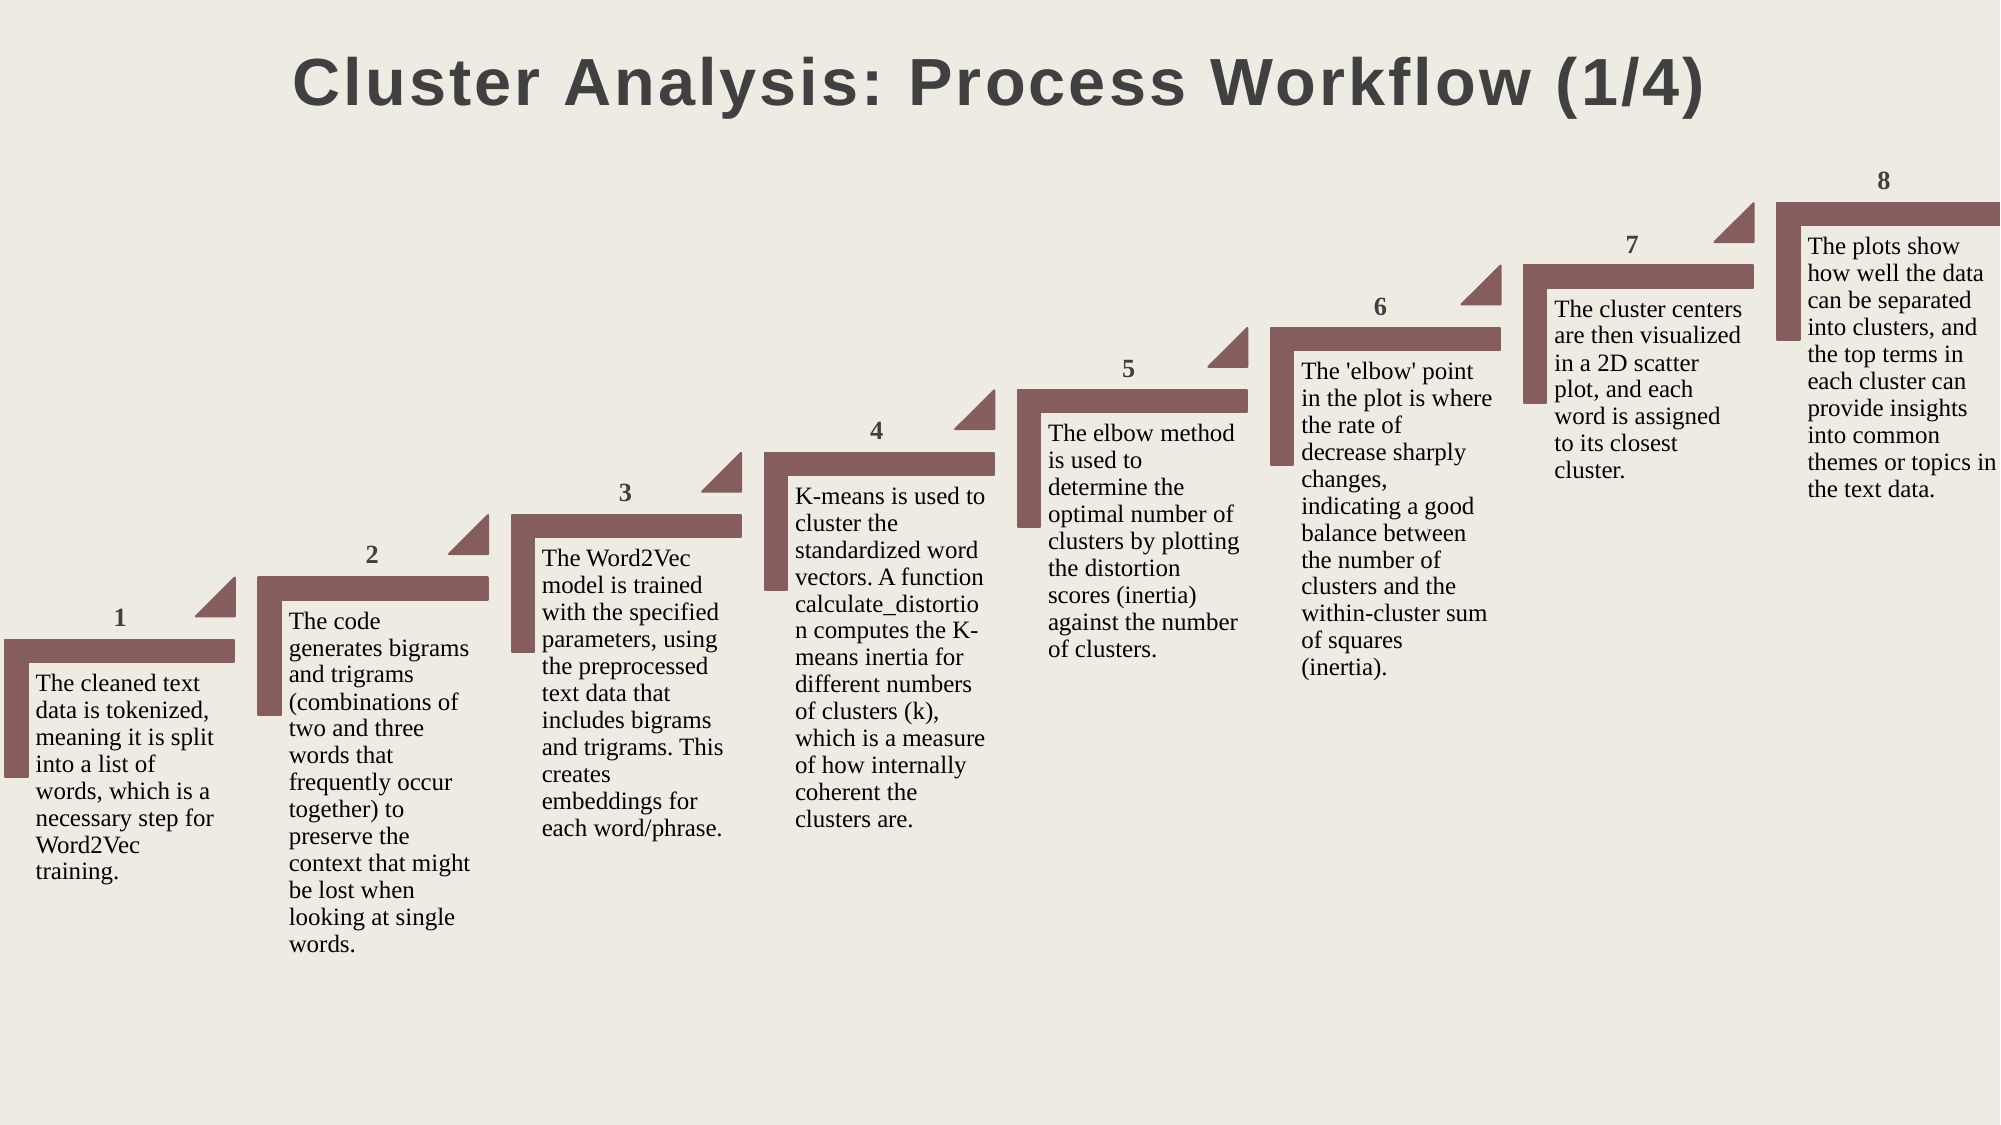

Cluster Analysis: Process Workflow (1/4)
The cleaned text data is tokenized, meaning it is split into a list of words, which is a necessary step for Word2Vec training.
The code generates bigrams and trigrams (combinations of two and three words that frequently occur together) to preserve the context that might be lost when looking at single words.
The Word2Vec model is trained with the specified parameters, using the preprocessed text data that includes bigrams and trigrams. This creates embeddings for each word/phrase.
K-means is used to cluster the standardized word vectors. A function calculate_distortion computes the K-means inertia for different numbers of clusters (k), which is a measure of how internally coherent the clusters are.
The elbow method is used to determine the optimal number of clusters by plotting the distortion scores (inertia) against the number of clusters.
The 'elbow' point in the plot is where the rate of decrease sharply changes, indicating a good balance between the number of clusters and the within-cluster sum of squares (inertia).
The cluster centers are then visualized in a 2D scatter plot, and each word is assigned to its closest cluster.
The plots show how well the data can be separated into clusters, and the top terms in each cluster can provide insights into common themes or topics in the text data.
8
7
6
5
4
3
2
1